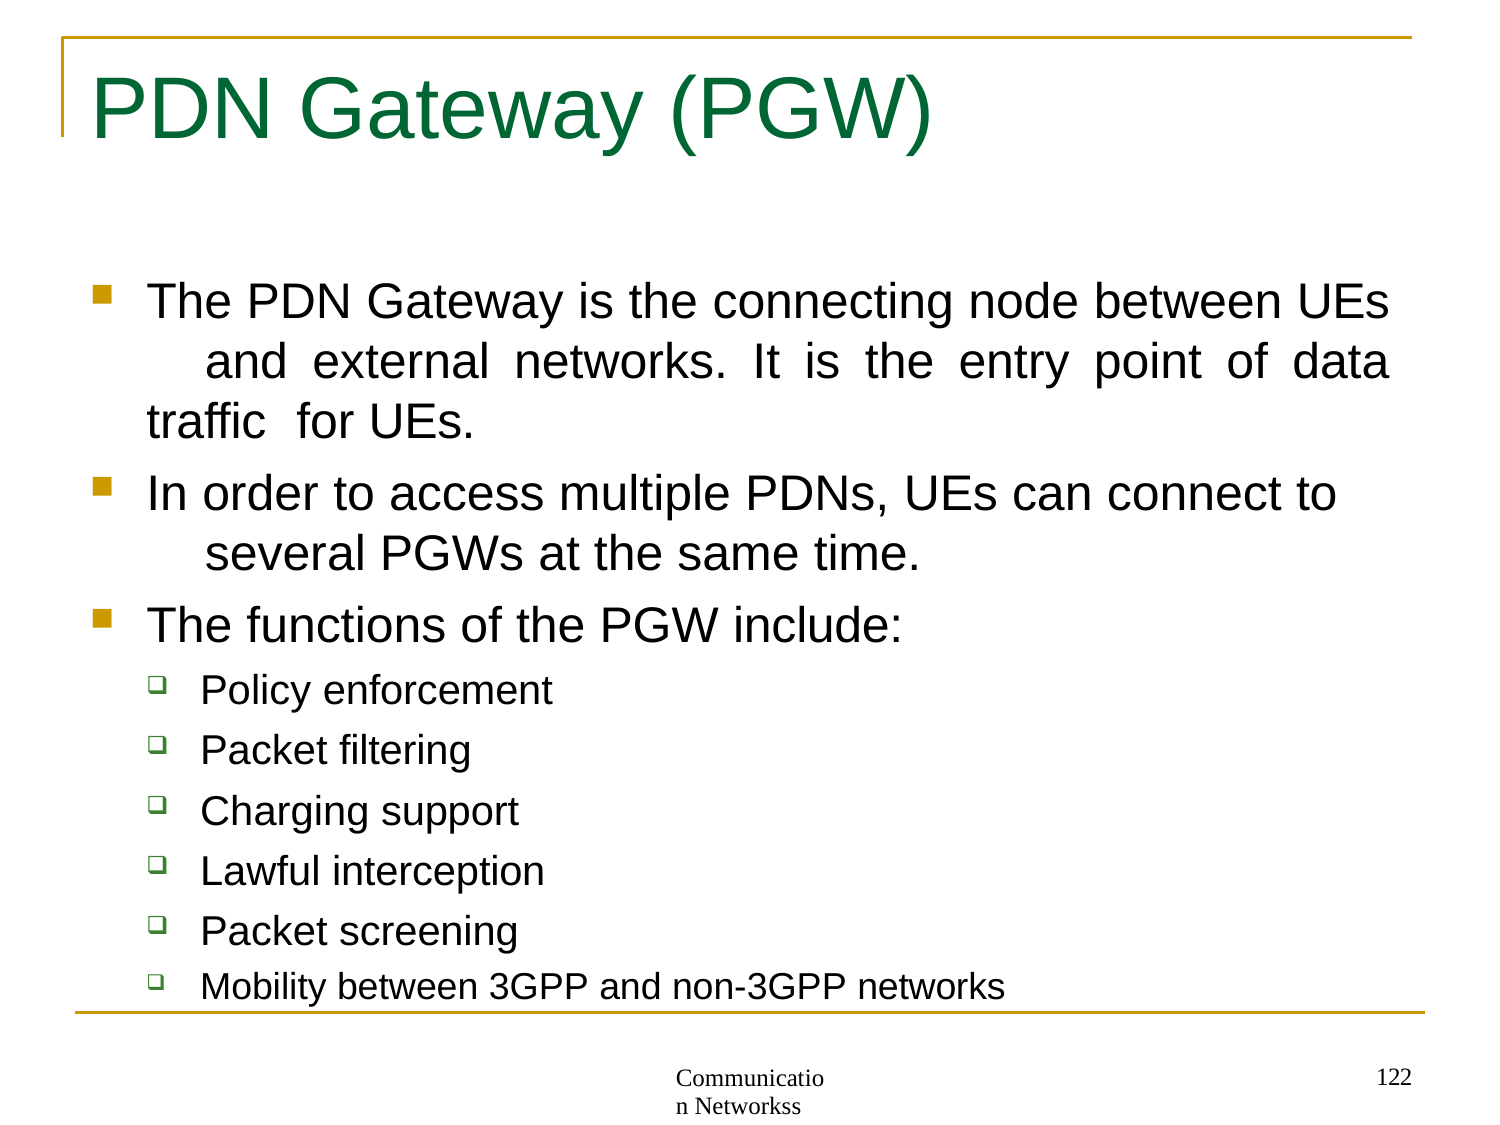

# PDN Gateway (PGW)
The PDN Gateway is the connecting node between UEs 	and external networks. It is the entry point of data traffic 	for UEs.
In order to access multiple PDNs, UEs can connect to 	several PGWs at the same time.
The functions of the PGW include:
Policy enforcement
Packet filtering
Charging support
Lawful interception
Packet screening
Mobility between 3GPP and non-3GPP networks
122
Communication Networkss